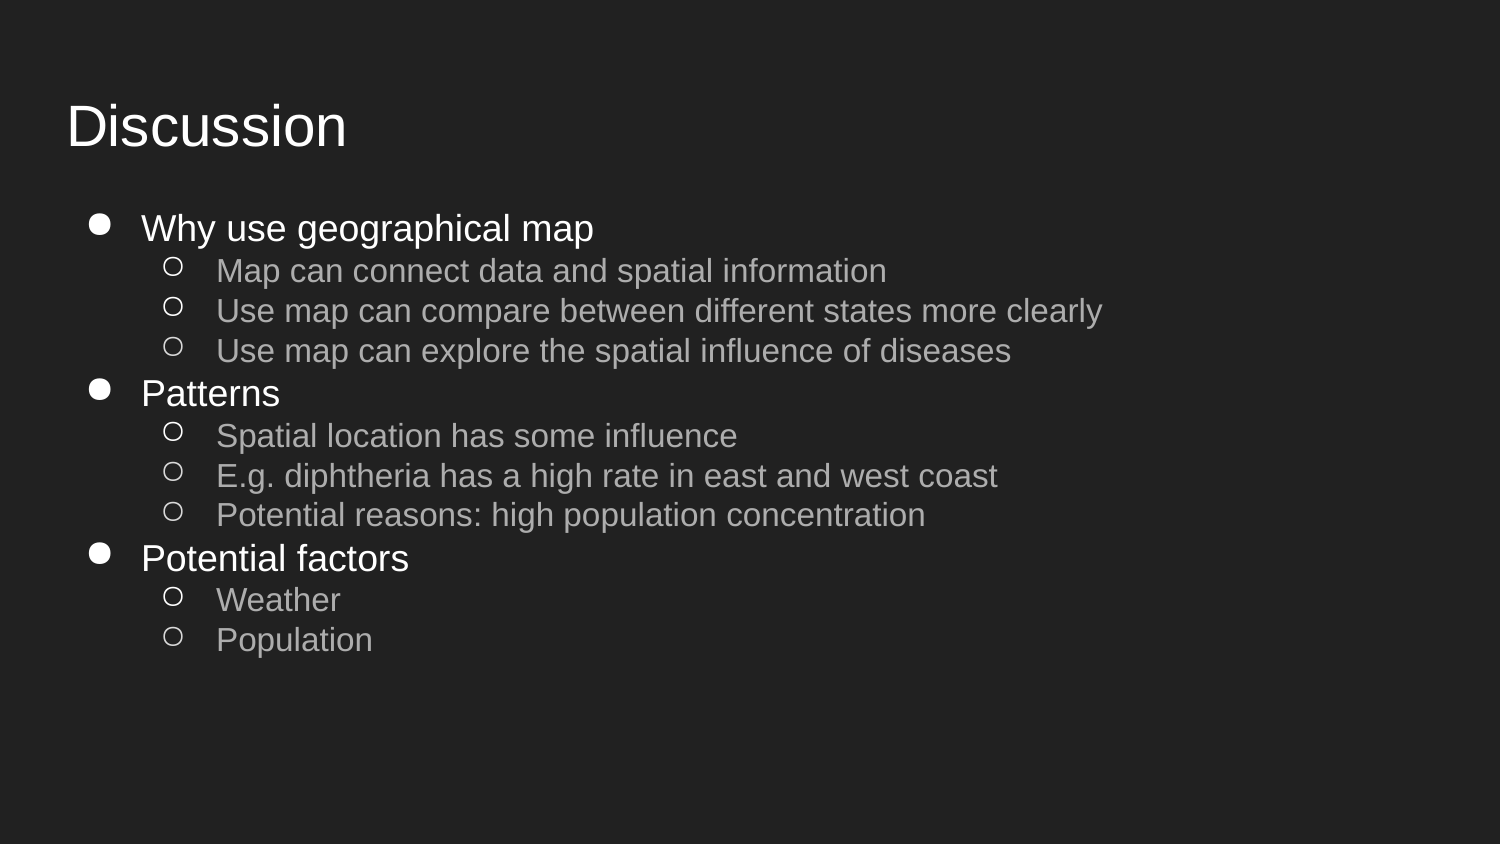

# Discussion
Why use geographical map
Map can connect data and spatial information
Use map can compare between different states more clearly
Use map can explore the spatial influence of diseases
Patterns
Spatial location has some influence
E.g. diphtheria has a high rate in east and west coast
Potential reasons: high population concentration
Potential factors
Weather
Population